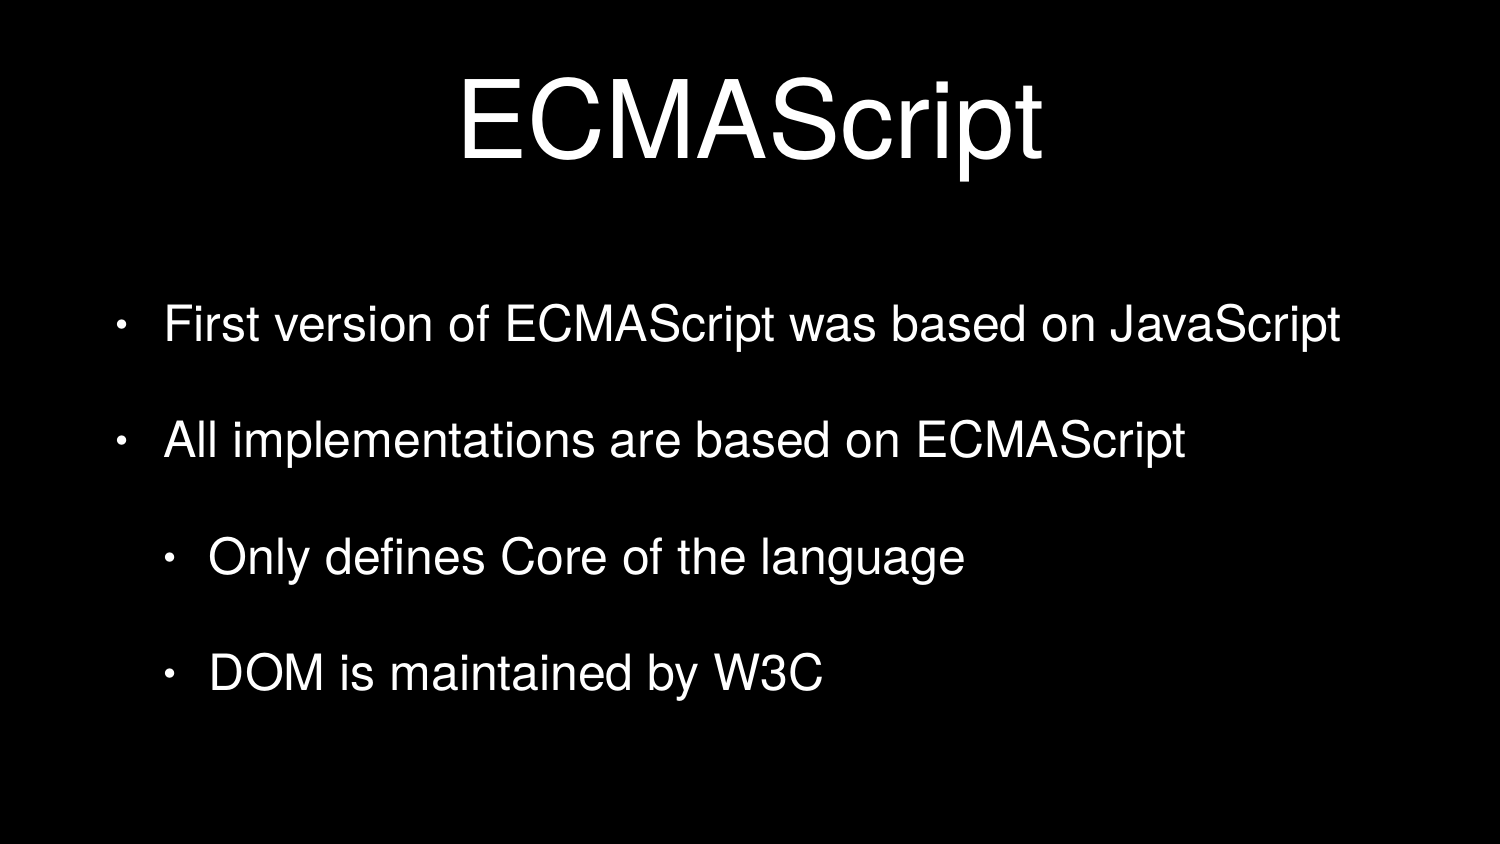

# ECMAScript
First version of ECMAScript was based on JavaScript
All implementations are based on ECMAScript
Only defines Core of the language
DOM is maintained by W3C